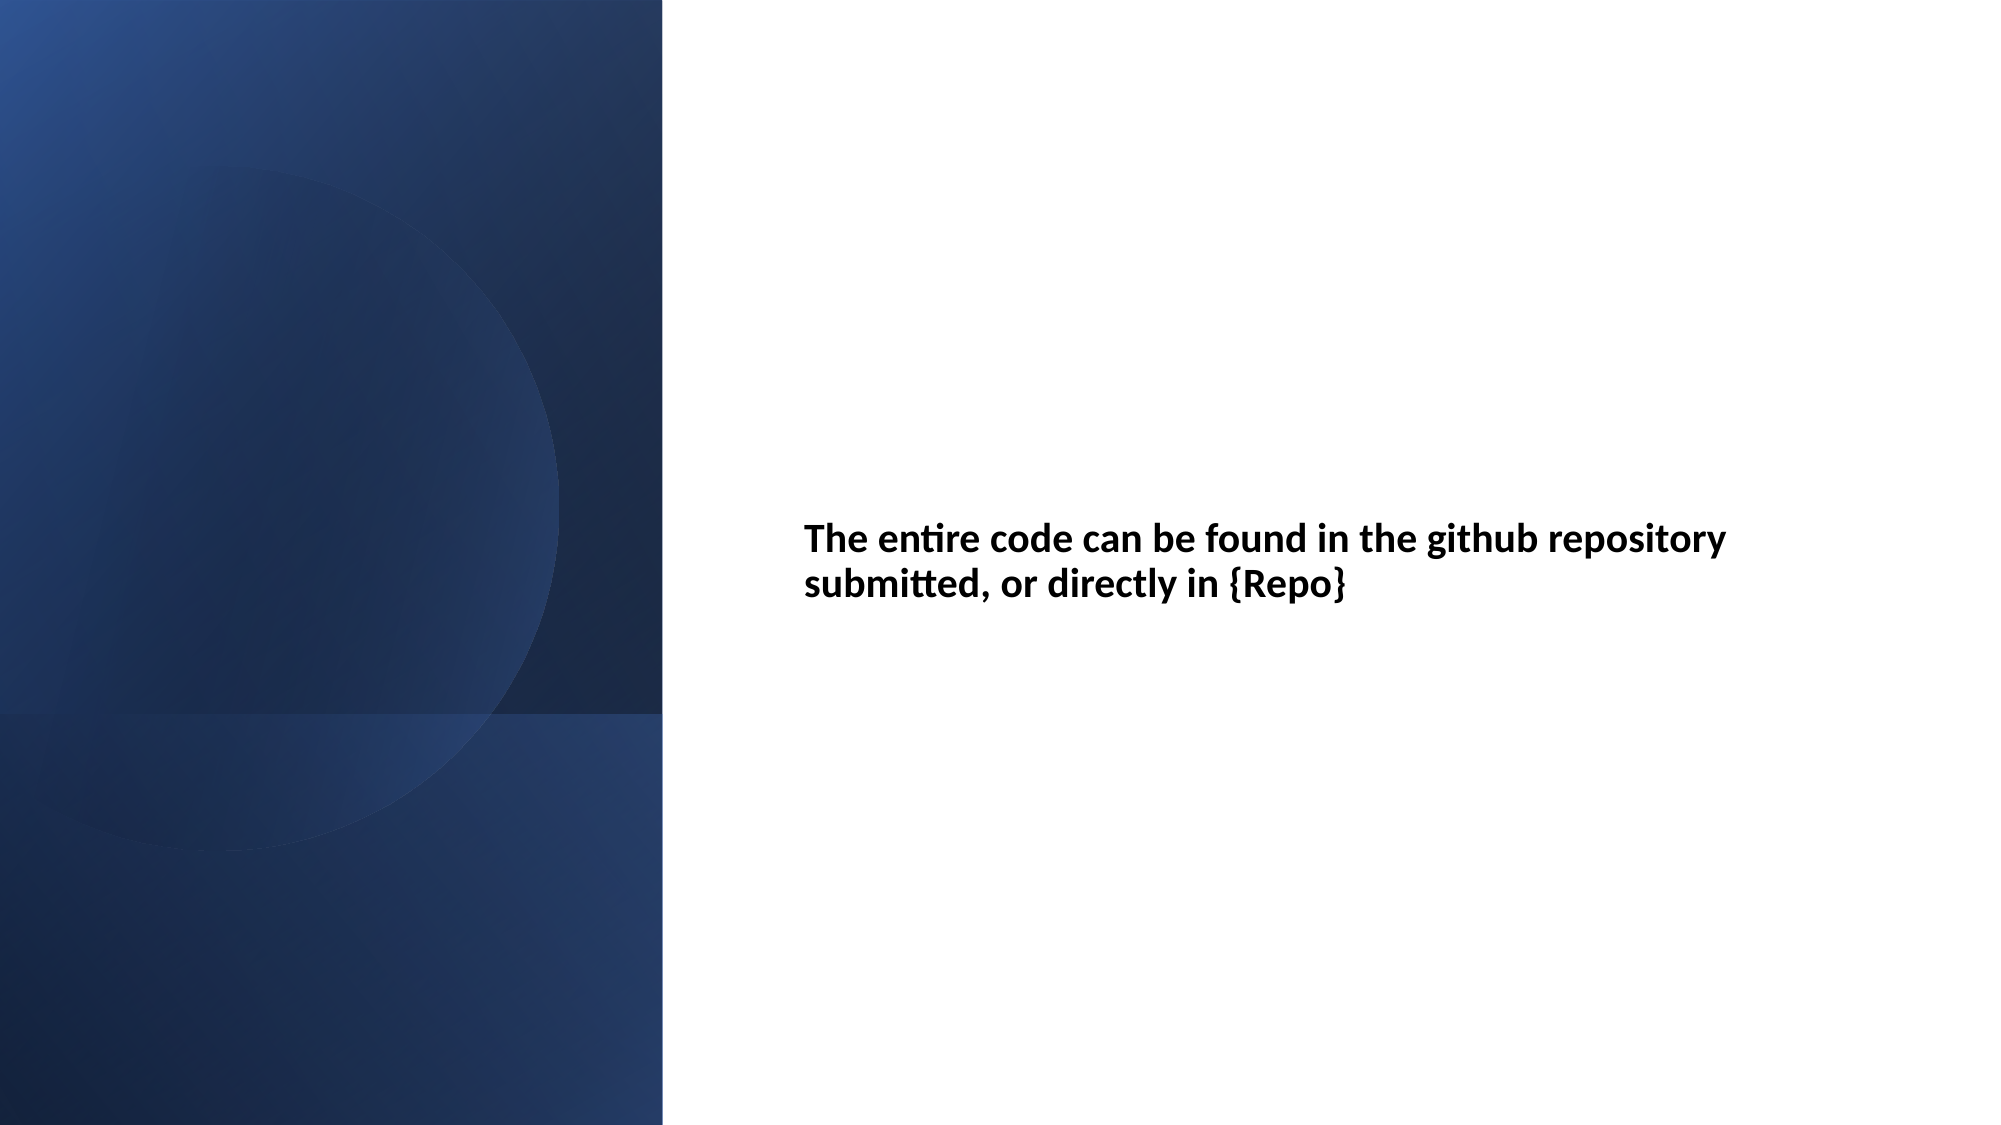

The entire code can be found in the github repository submitted, or directly in {Repo}